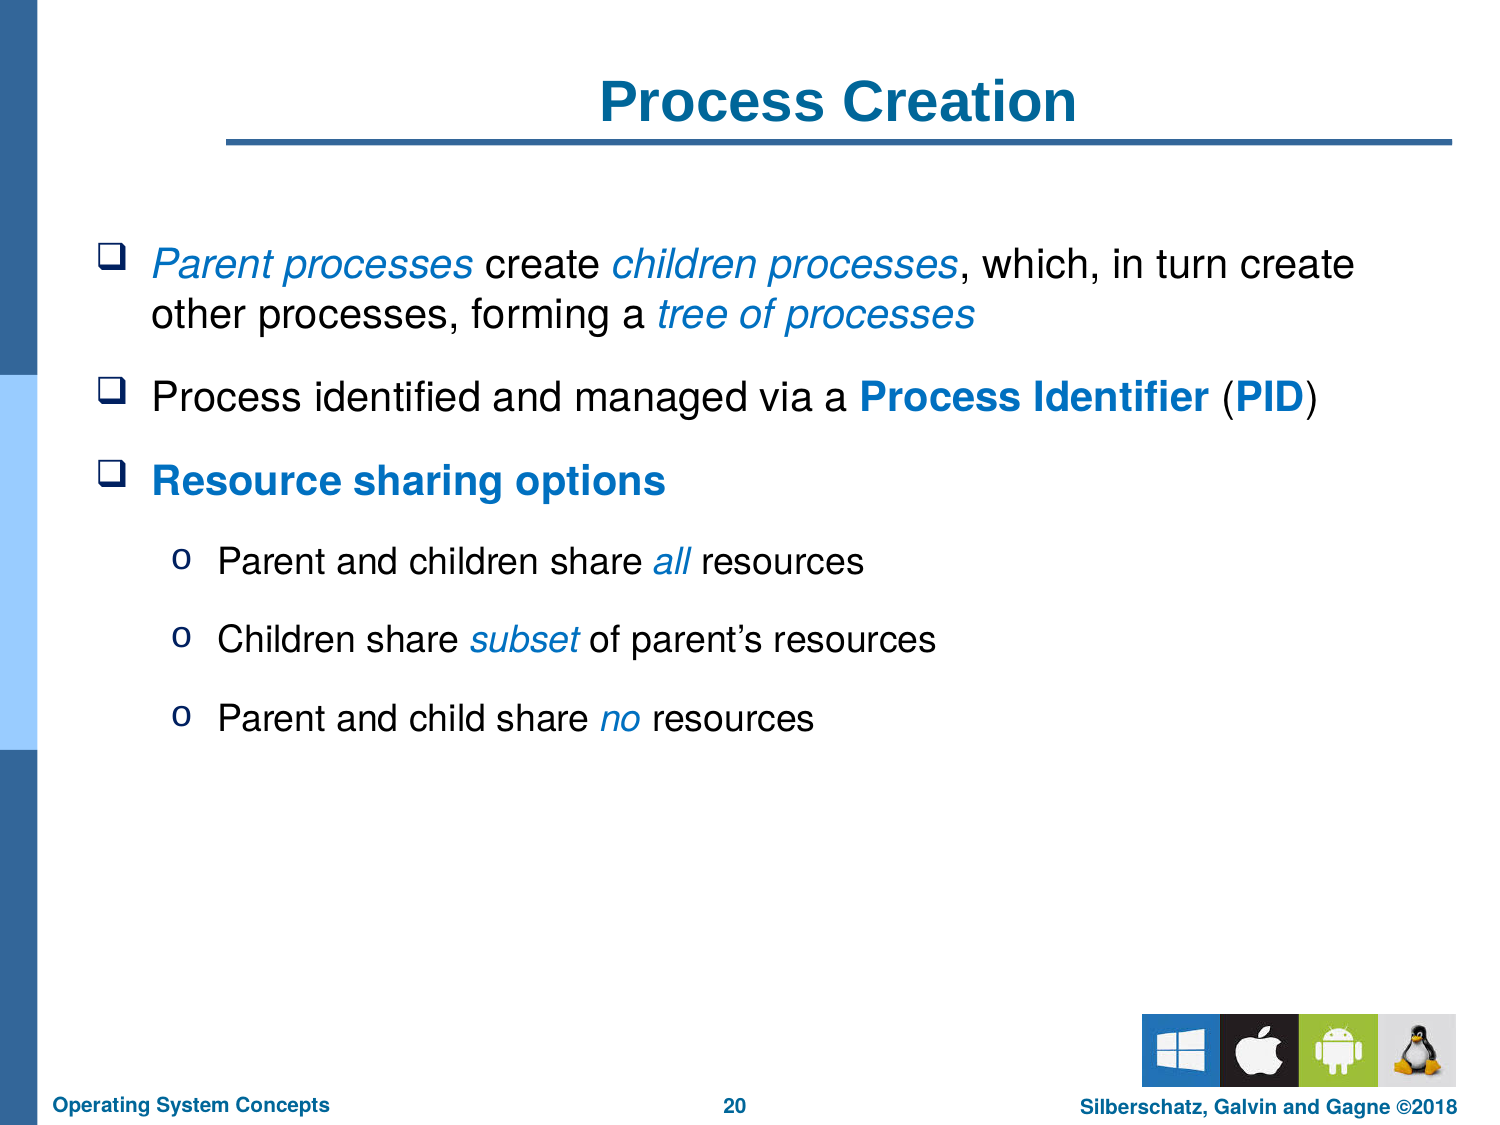

# Process Creation
Parent processes create children processes, which, in turn create other processes, forming a tree of processes
Process identified and managed via a Process Identifier (PID)
Resource sharing options
Parent and children share all resources
Children share subset of parent’s resources
Parent and child share no resources